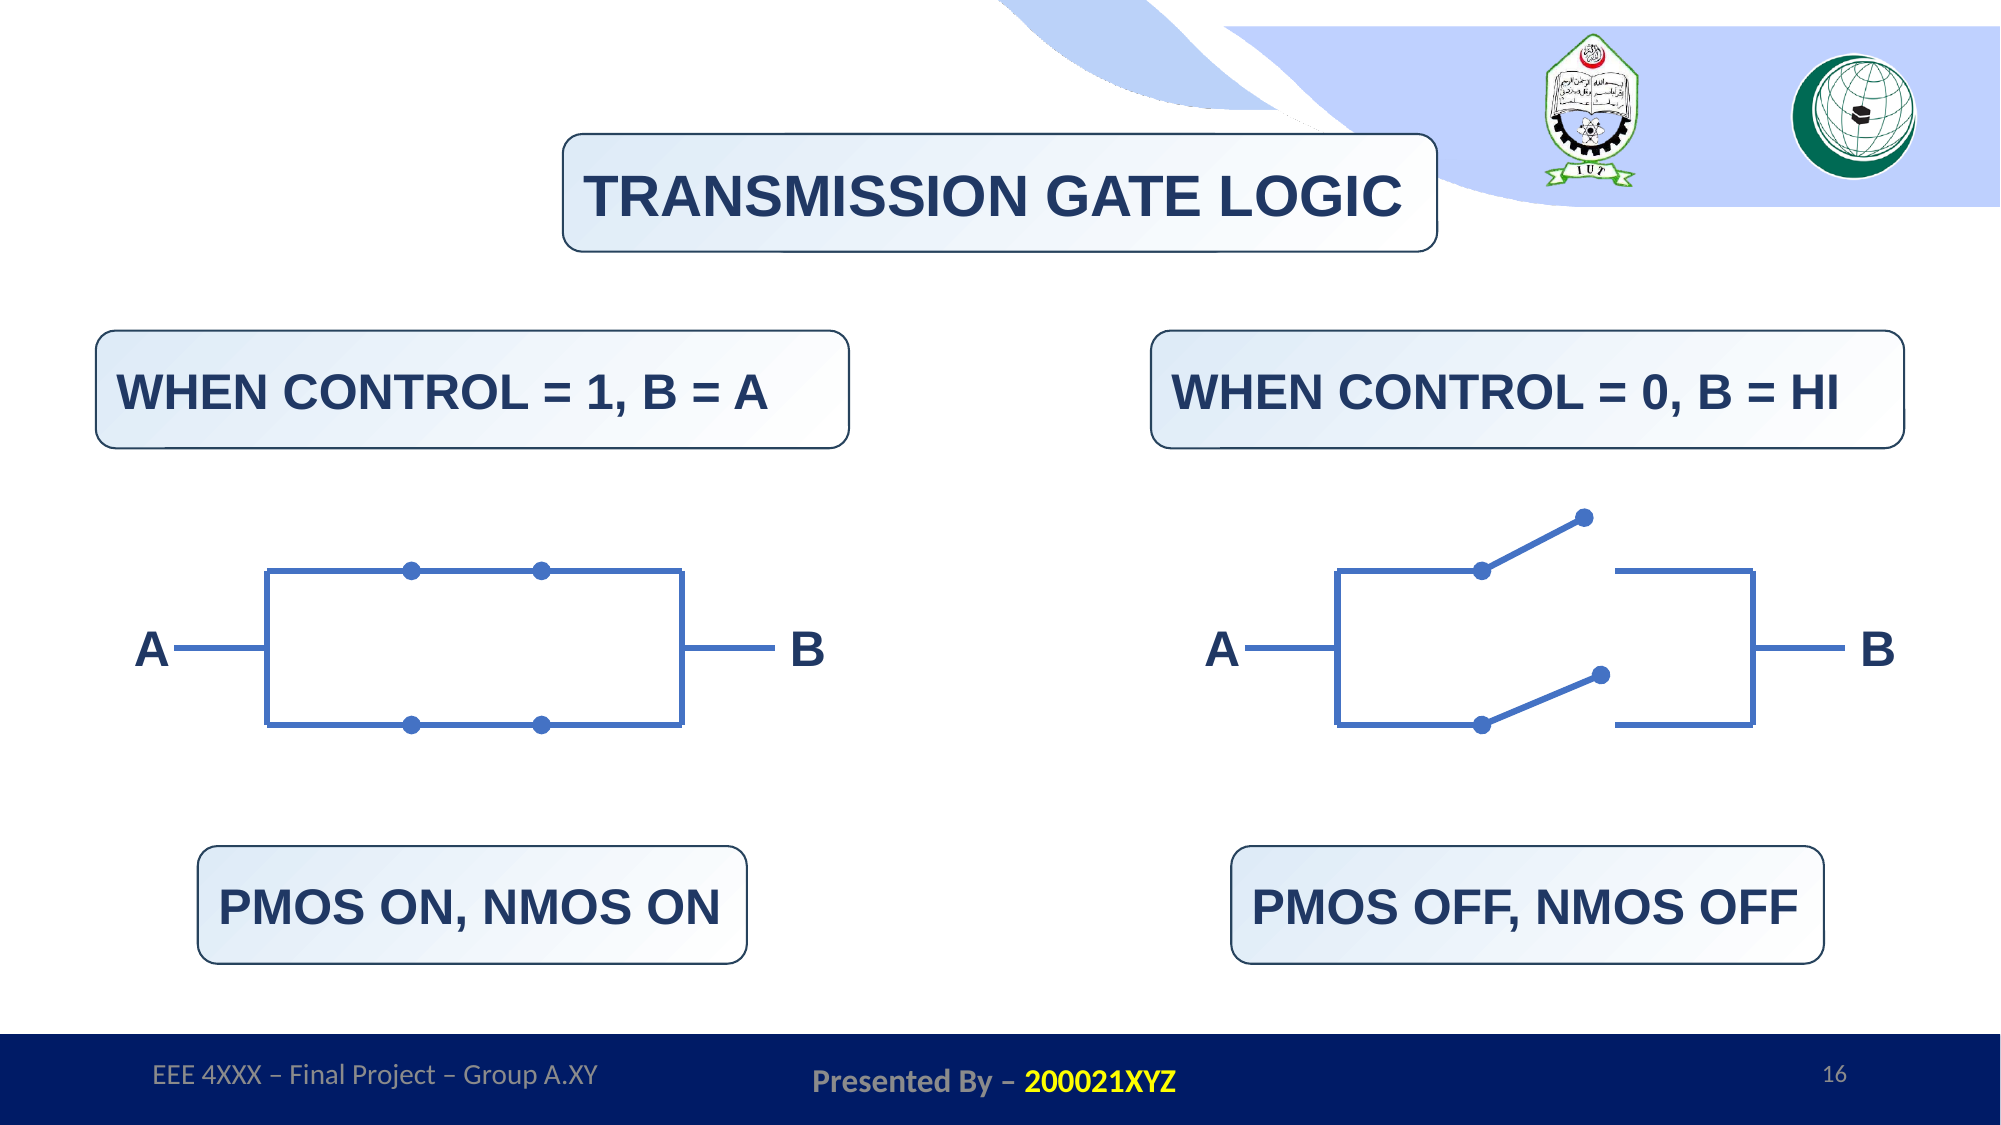

TRANSMISSION GATE LOGIC
CMOS INVERTER
WHEN CONTROL = 1, B = A
WHEN CONTROL = 0, B = HI
A
A
B
B
PMOS OFF, NMOS OFF
PMOS ON, NMOS ON
EEE 4XXX – Final Project – Group A.XY
Presented By – 200021XYZ
16